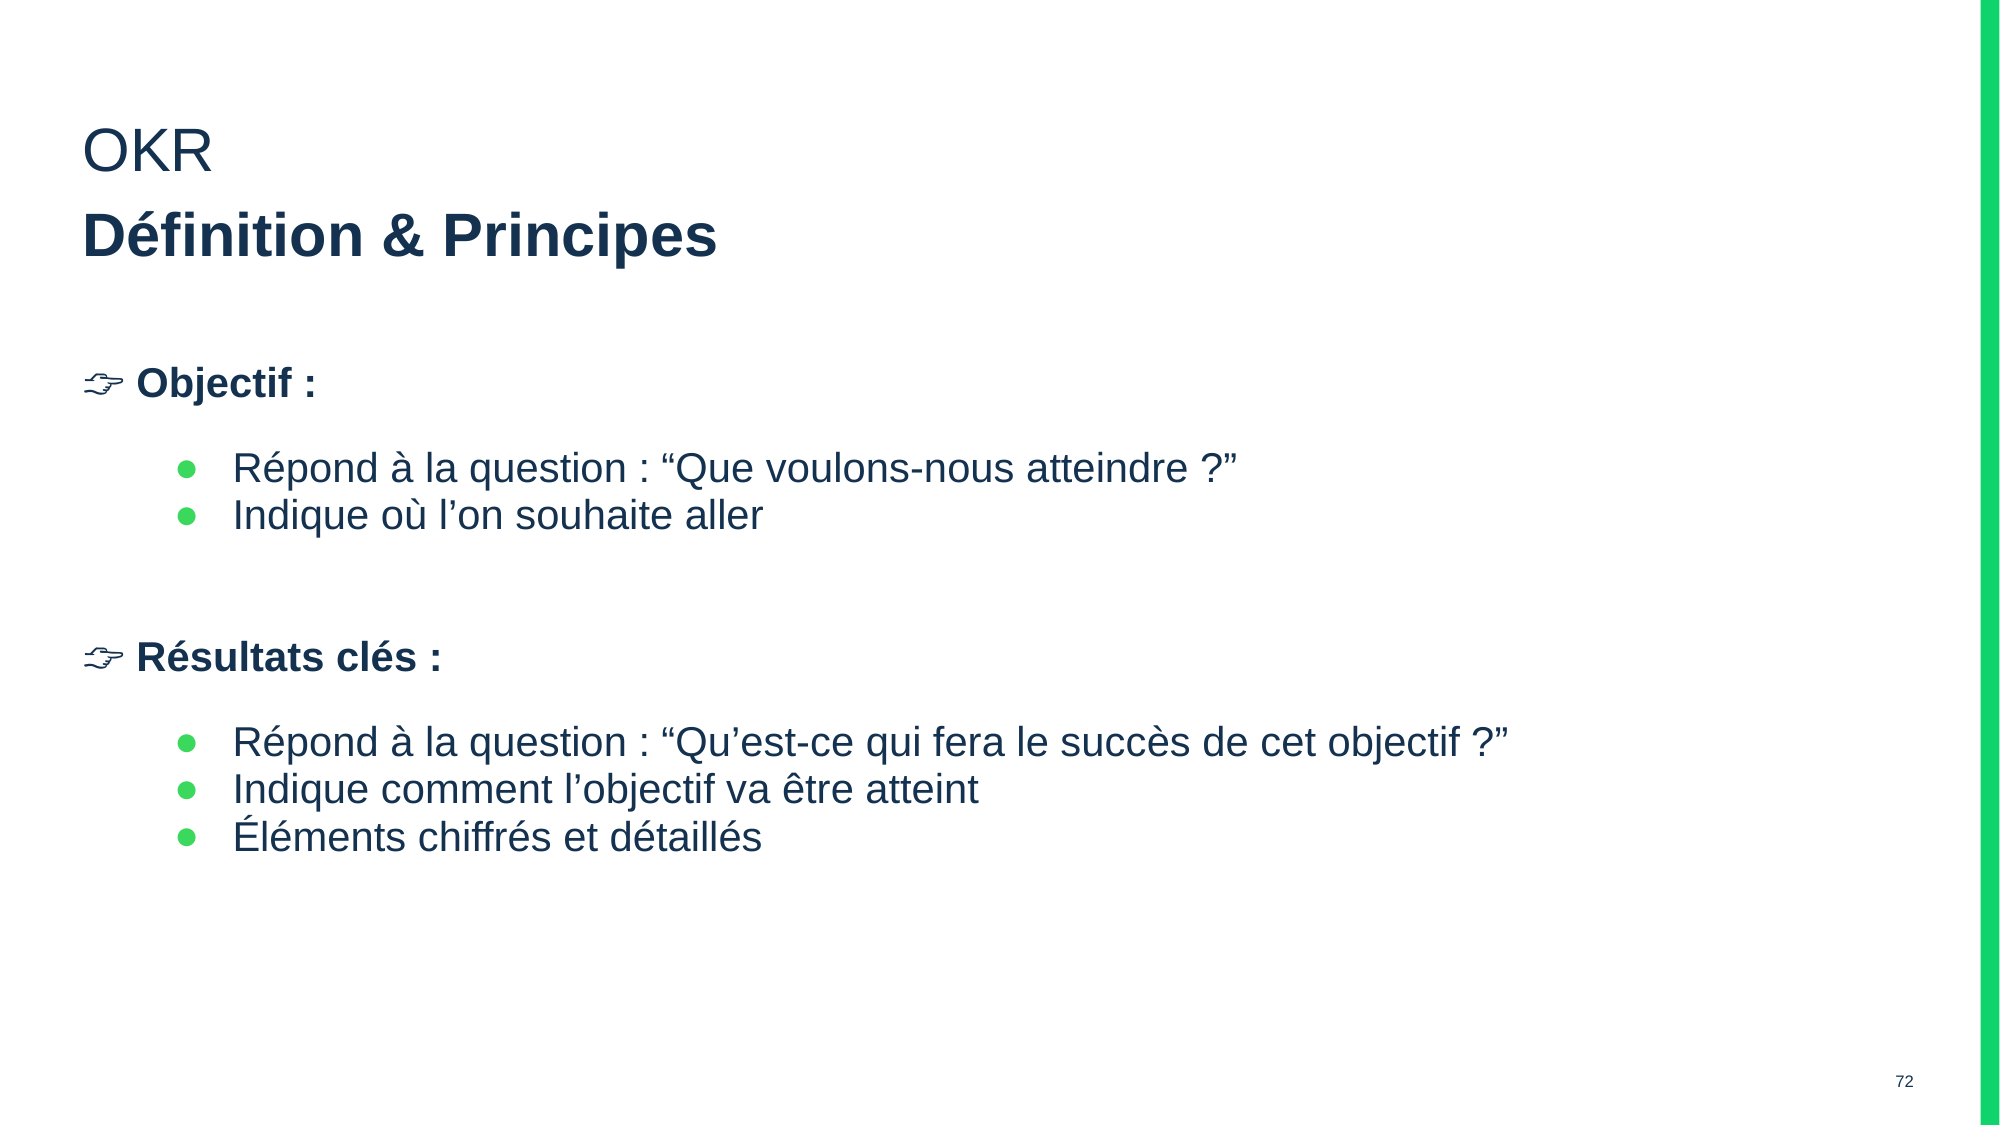

# OKR Définition & Principes
👉 Objectif :
Répond à la question : “Que voulons-nous atteindre ?”
Indique où l’on souhaite aller

👉 Résultats clés :
Répond à la question : “Qu’est-ce qui fera le succès de cet objectif ?”
Indique comment l’objectif va être atteint
Éléments chiffrés et détaillés
72